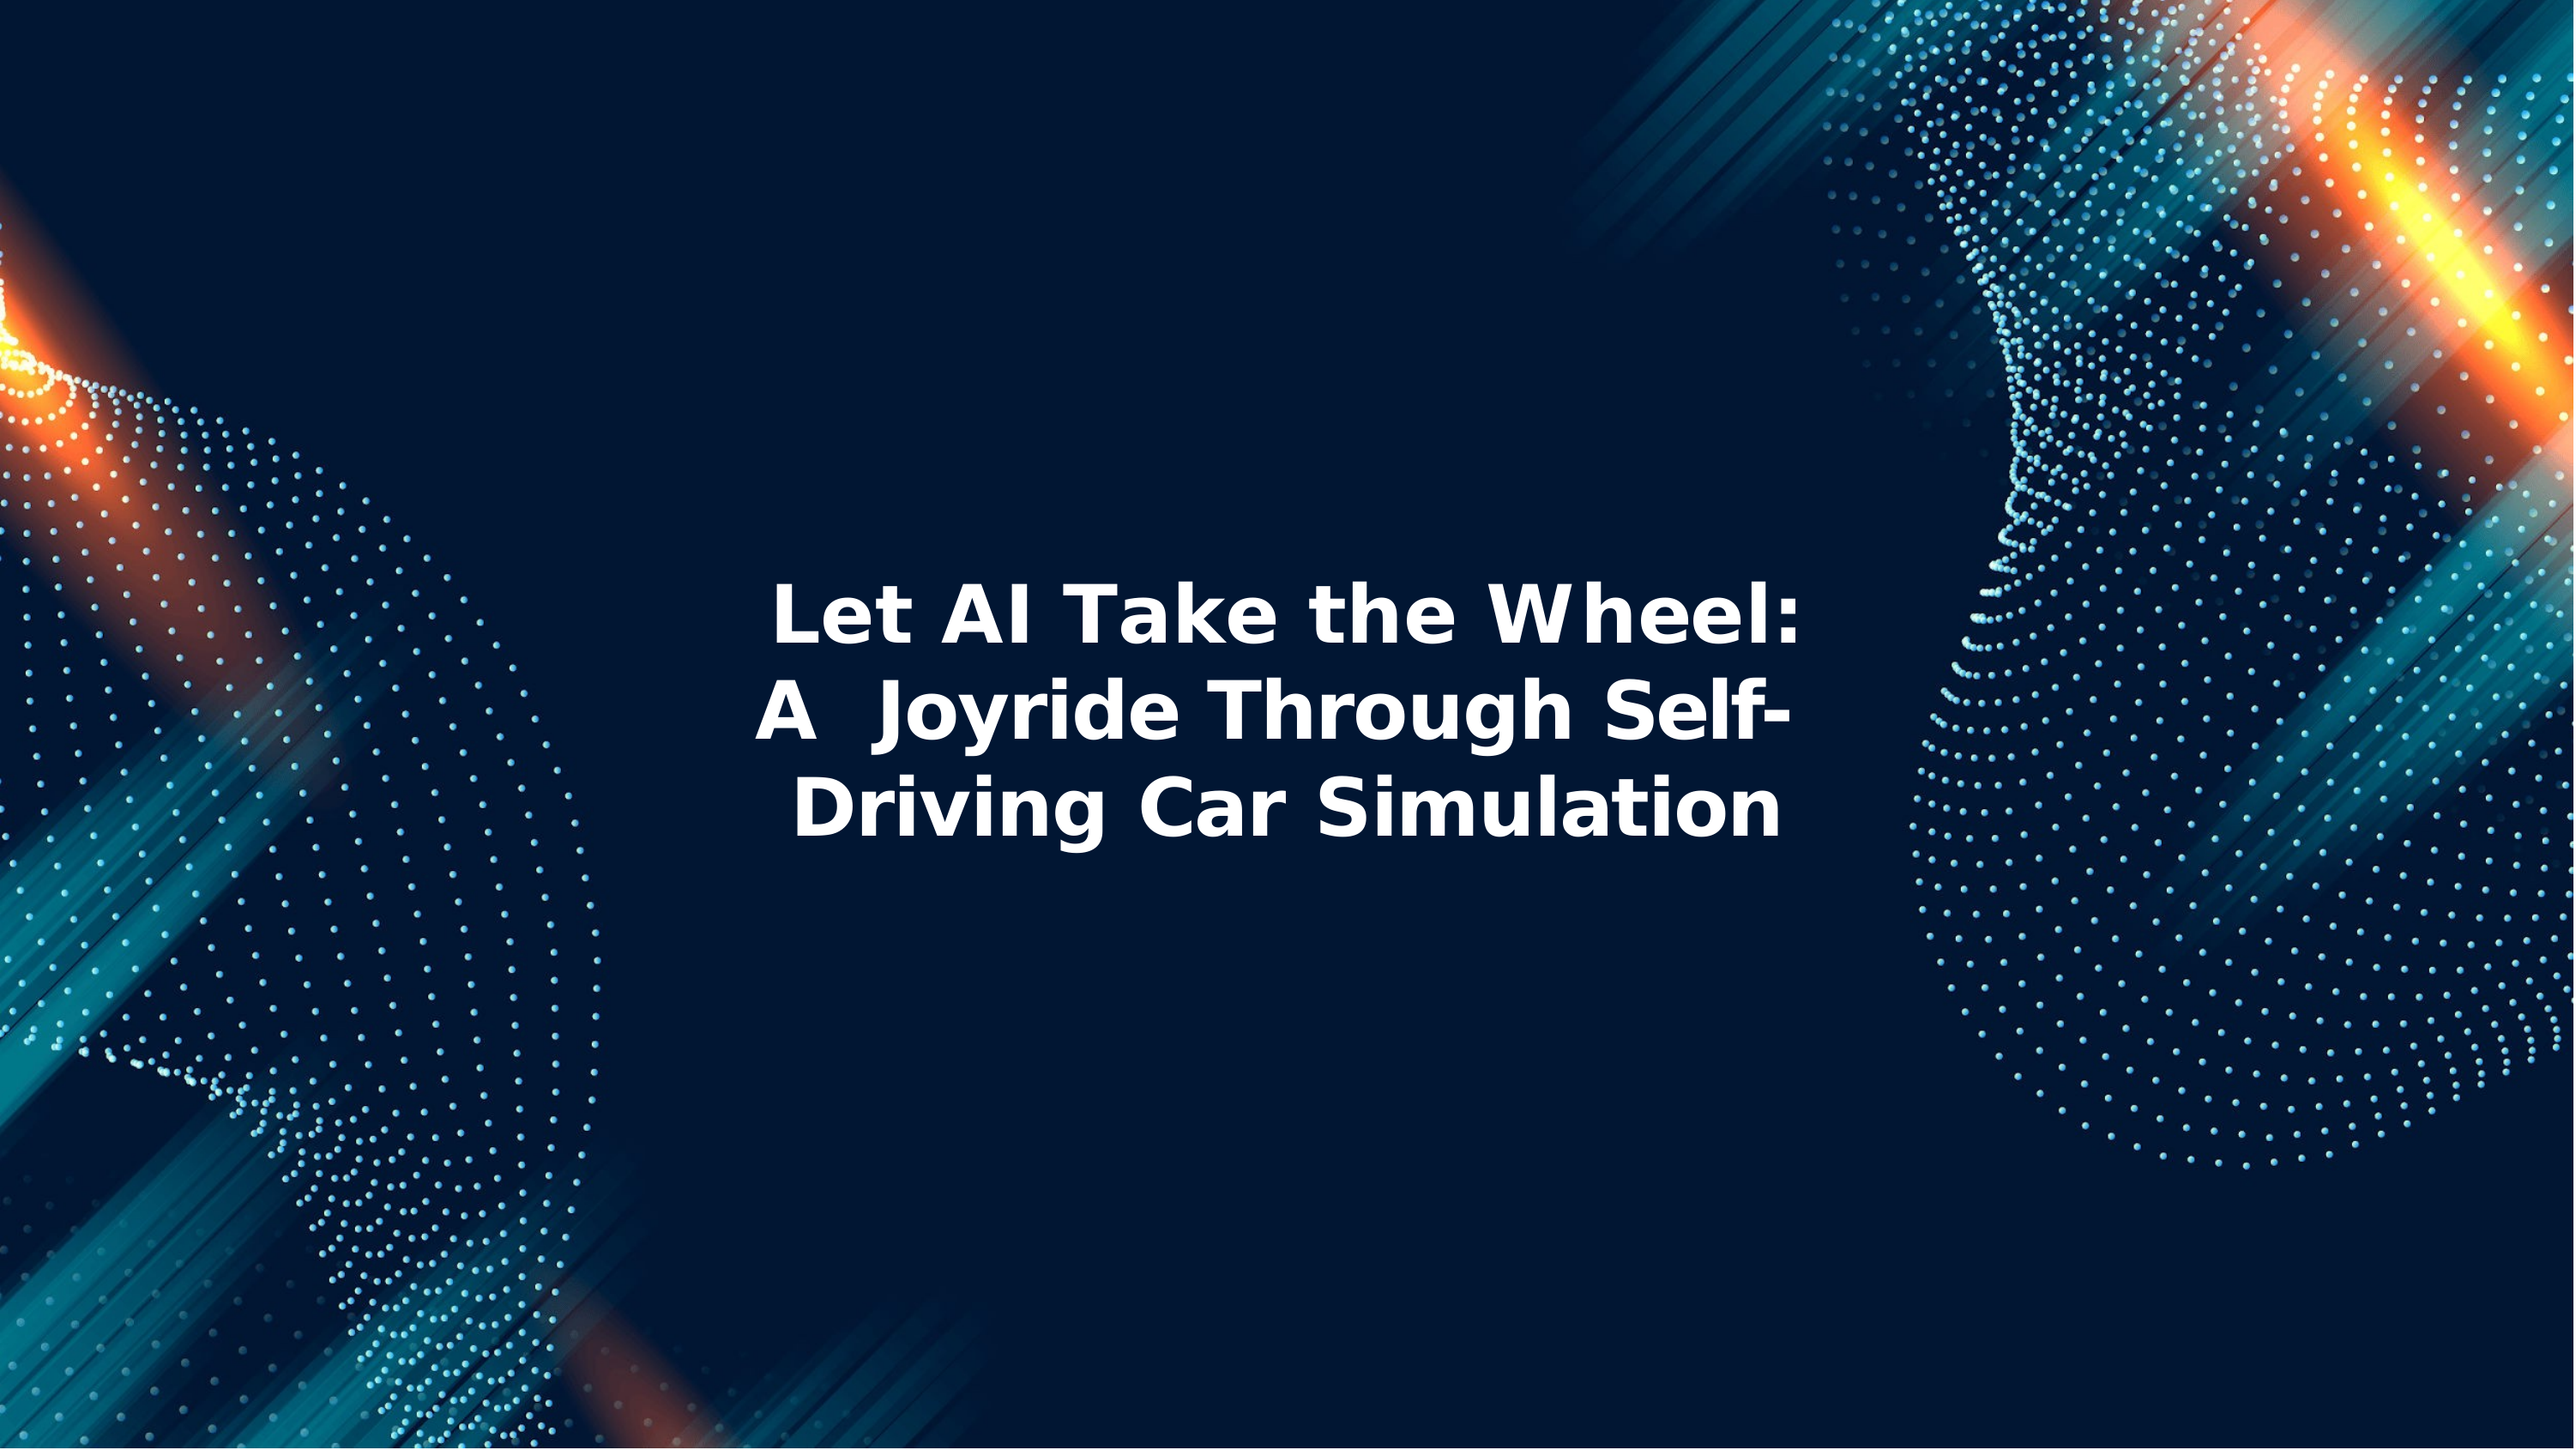

# Let AI Take the Wheel: A  Joyride Through Self-  Driving Car Simulation